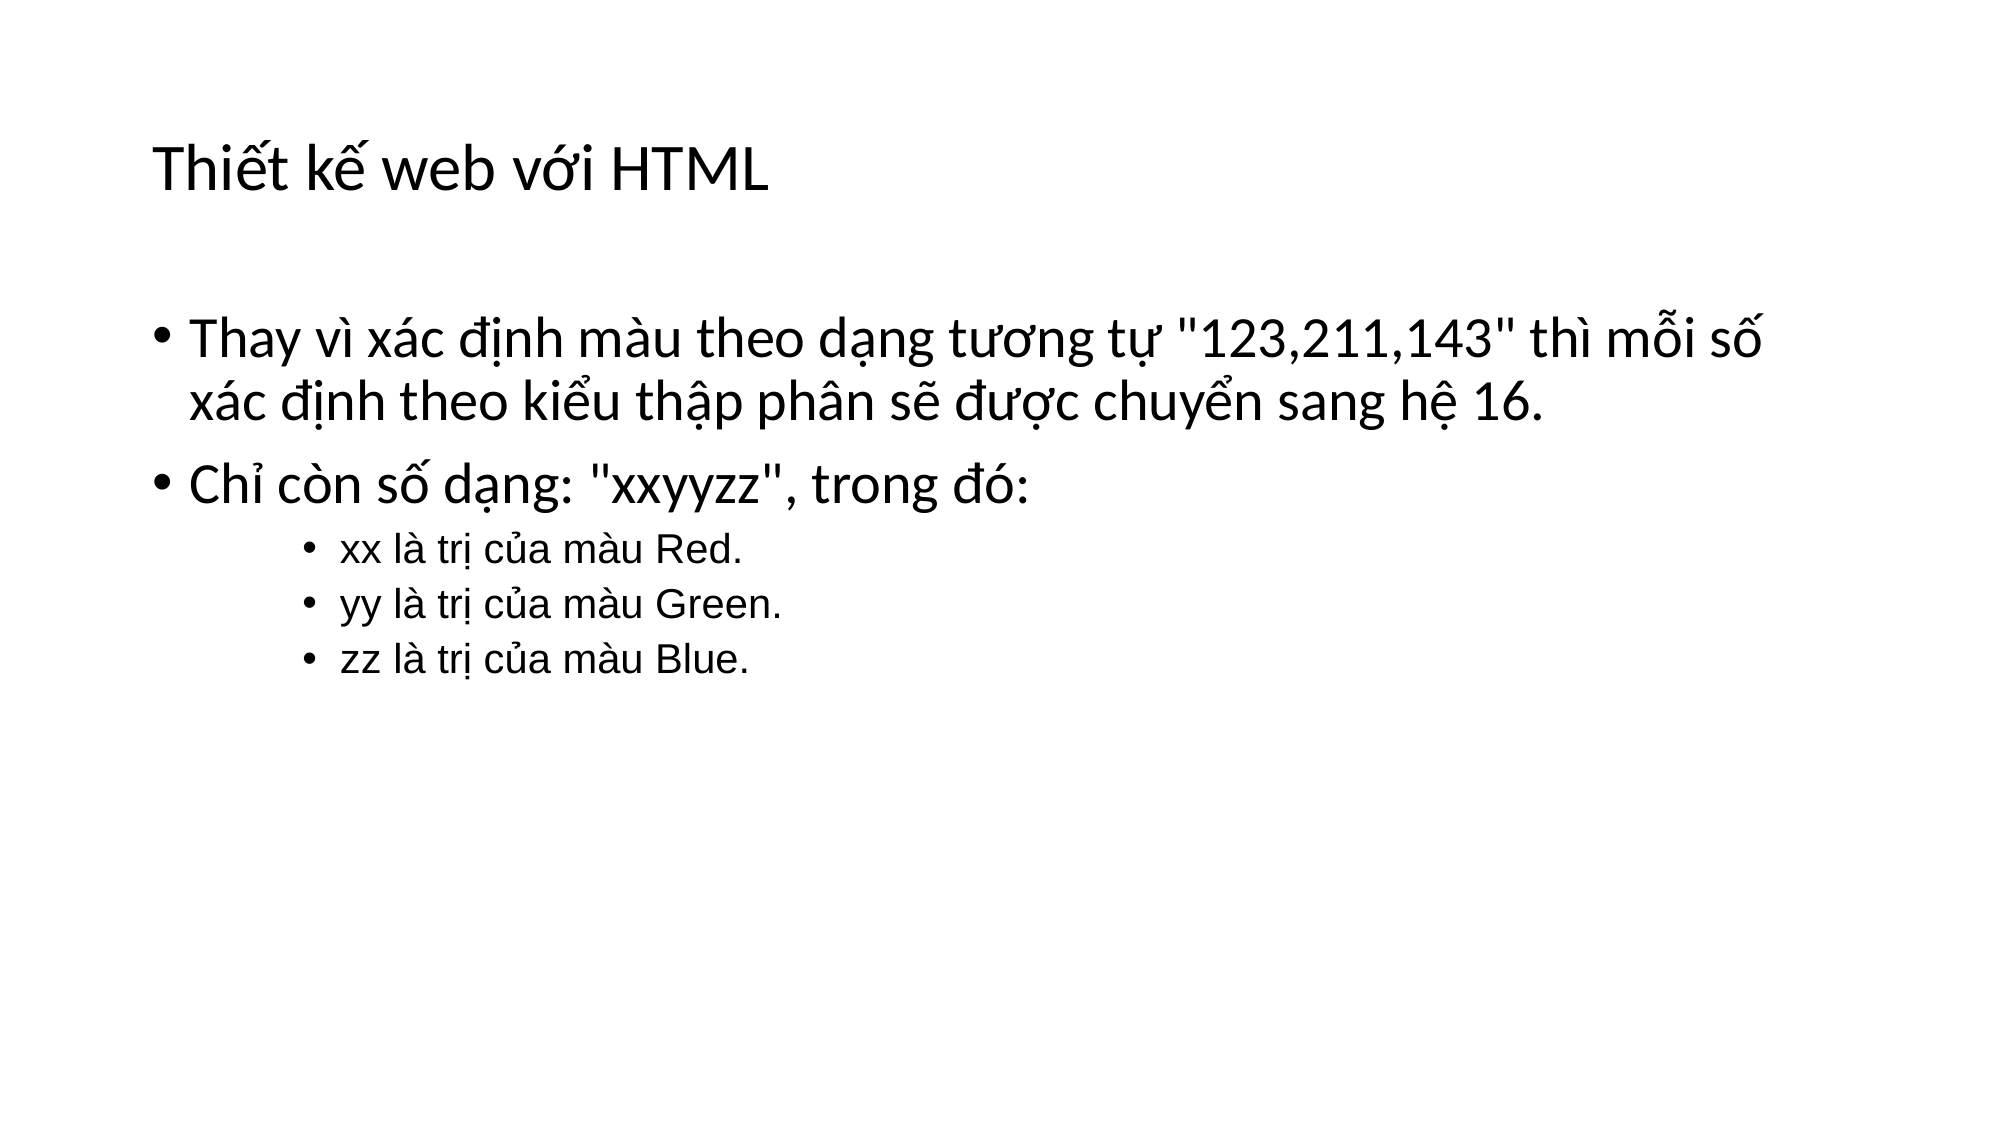

# Thiết kế web với HTML
Thay vì xác định màu theo dạng tương tự "123,211,143" thì mỗi số xác định theo kiểu thập phân sẽ được chuyển sang hệ 16.
Chỉ còn số dạng: "xxyyzz", trong đó:
xx là trị của màu Red.
yy là trị của màu Green.
zz là trị của màu Blue.